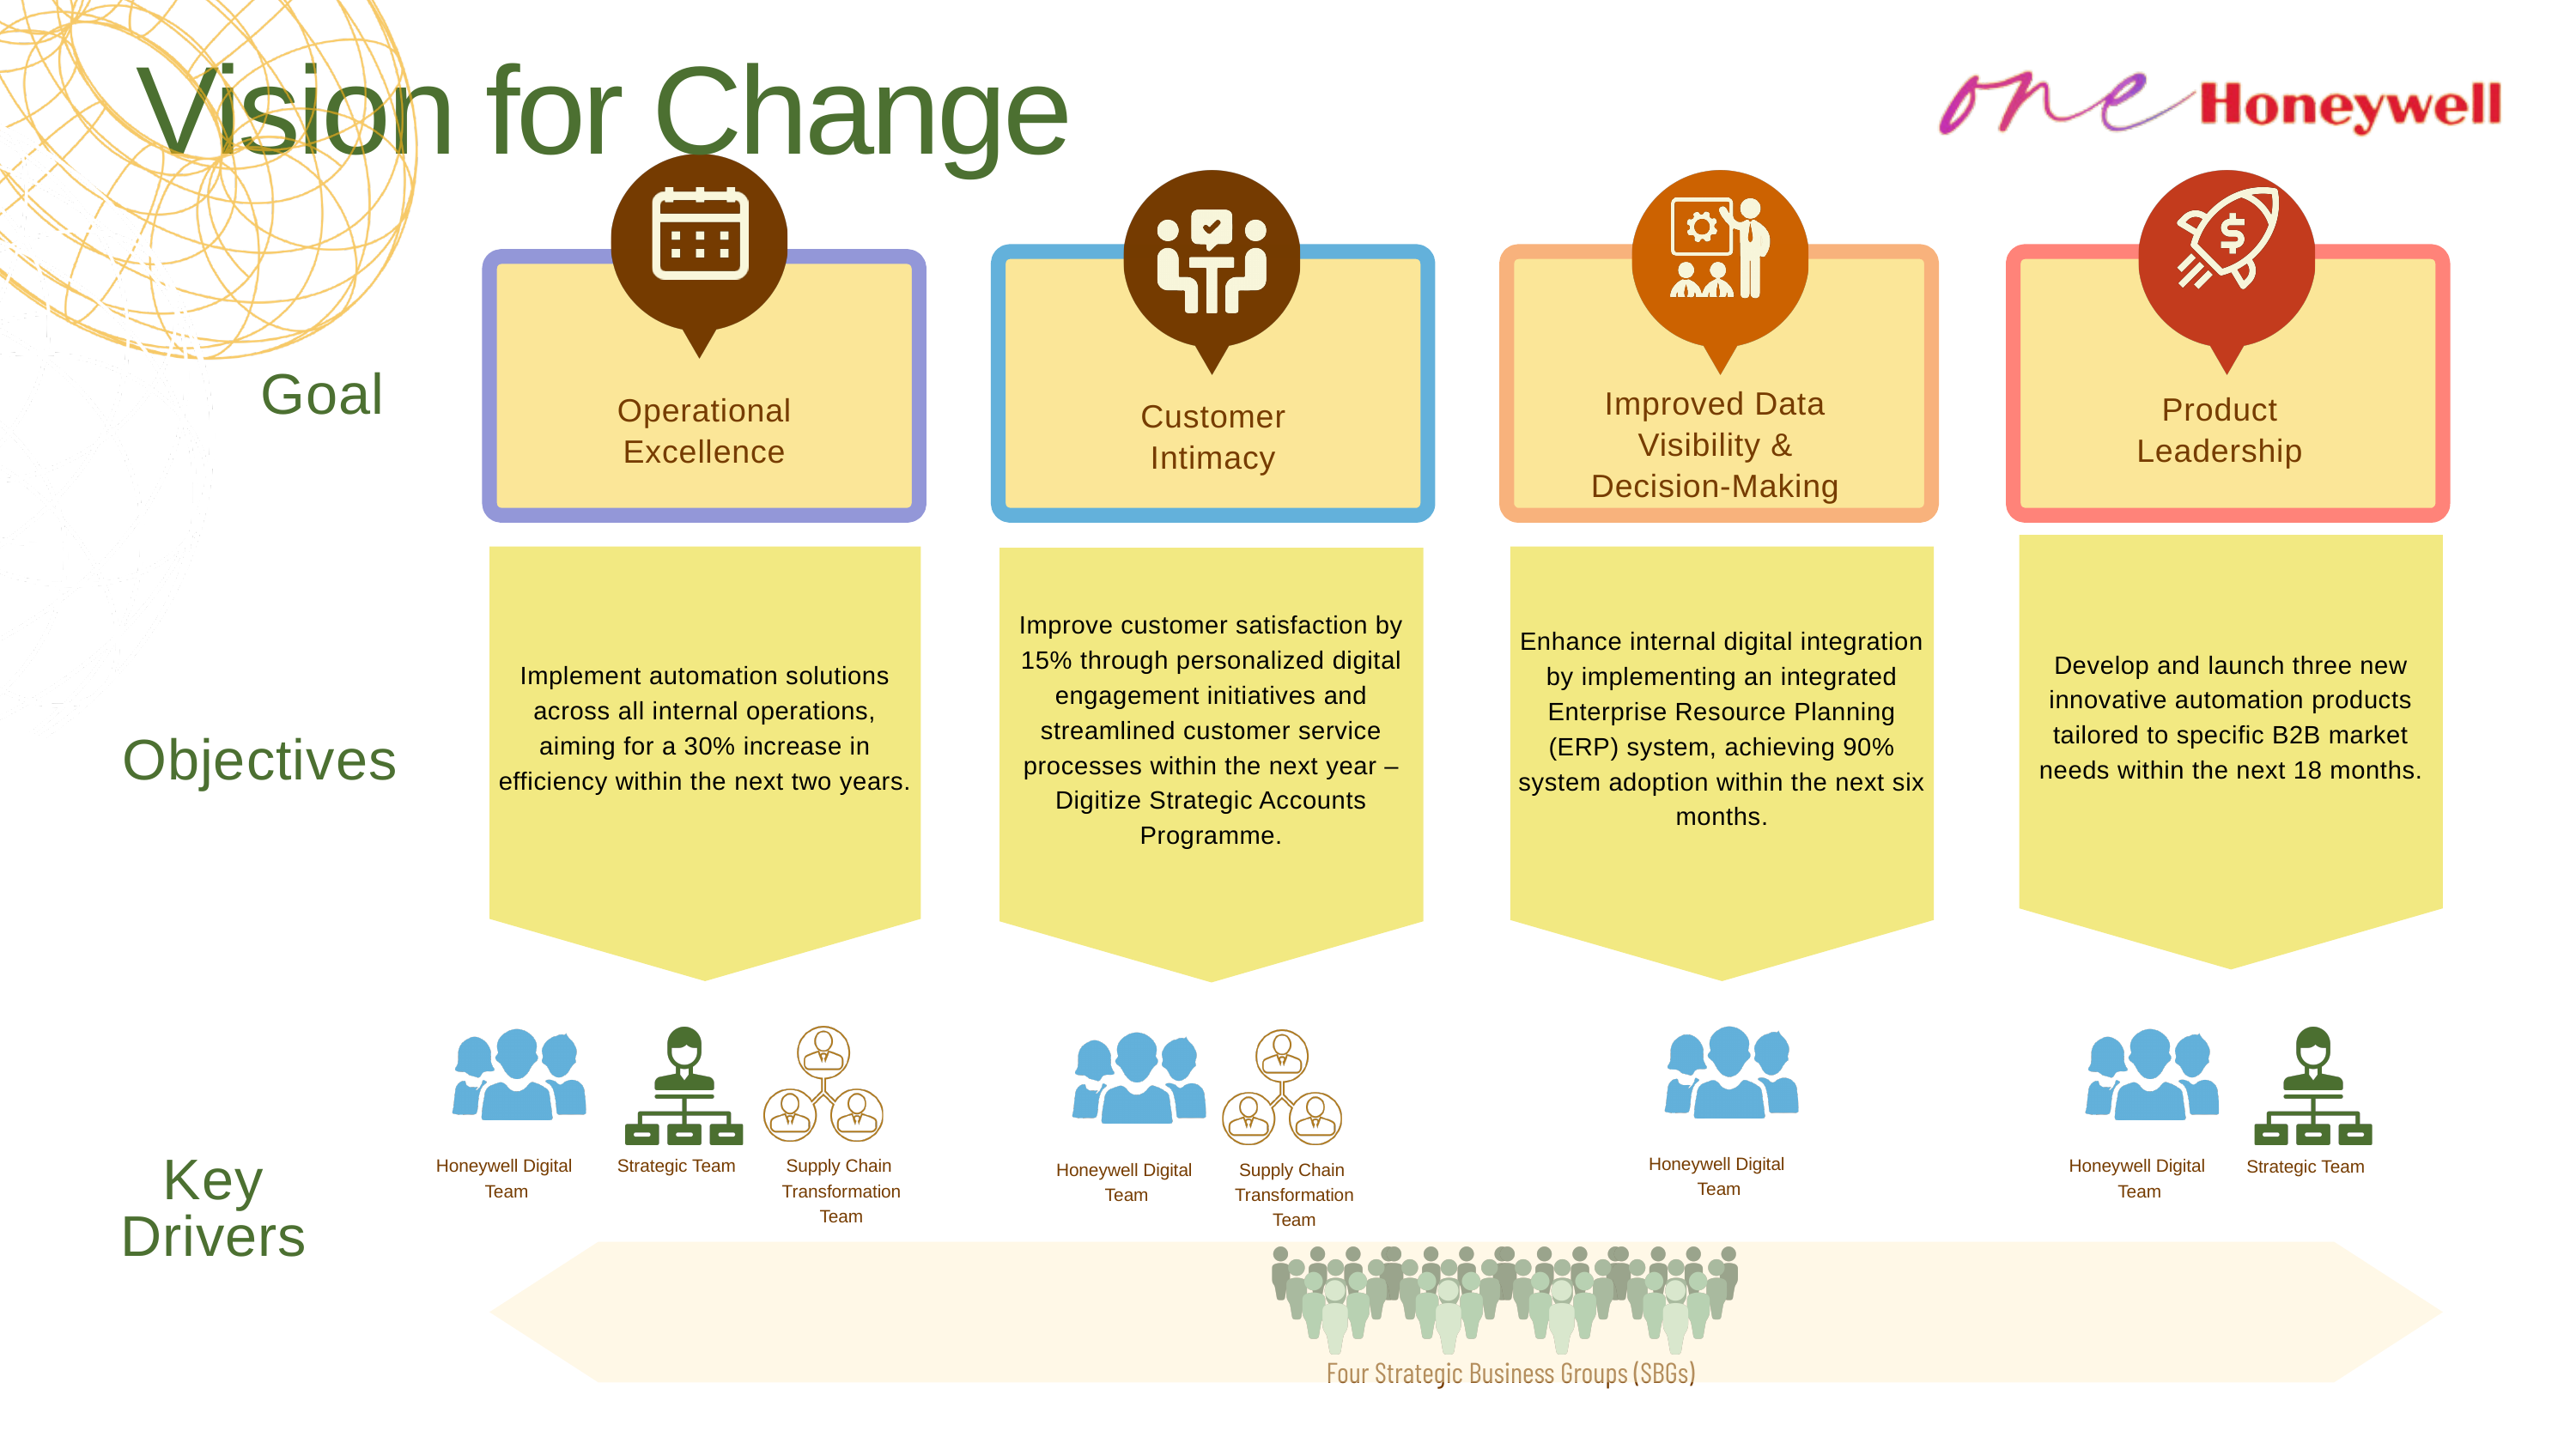

Vision for Change

Goal
Improved Data Visibility &
Decision-Making
Product
Leadership
Operational
Excellence
Customer
Intimacy

Develop and launch three new innovative automation products tailored to specific B2B market needs within the next 18 months.

Enhance internal digital integration by implementing an integrated Enterprise Resource Planning (ERP) system, achieving 90% system adoption within the next six months.

Improve customer satisfaction by 15% through personalized digital engagement initiatives and streamlined customer service processes within the next year – Digitize Strategic Accounts Programme.

Implement automation solutions across all internal operations, aiming for a 30% increase in efficiency within the next two years.
Objectives

Honeywell Digital
Team

Supply Chain
Transformation
Team

Honeywell Digital
Team

Honeywell Digital
Team

Strategic Team

Strategic Team

Supply Chain
Transformation
Team

Honeywell Digital
Team
Key Drivers

Four Strategic Business Groups (SBGs)